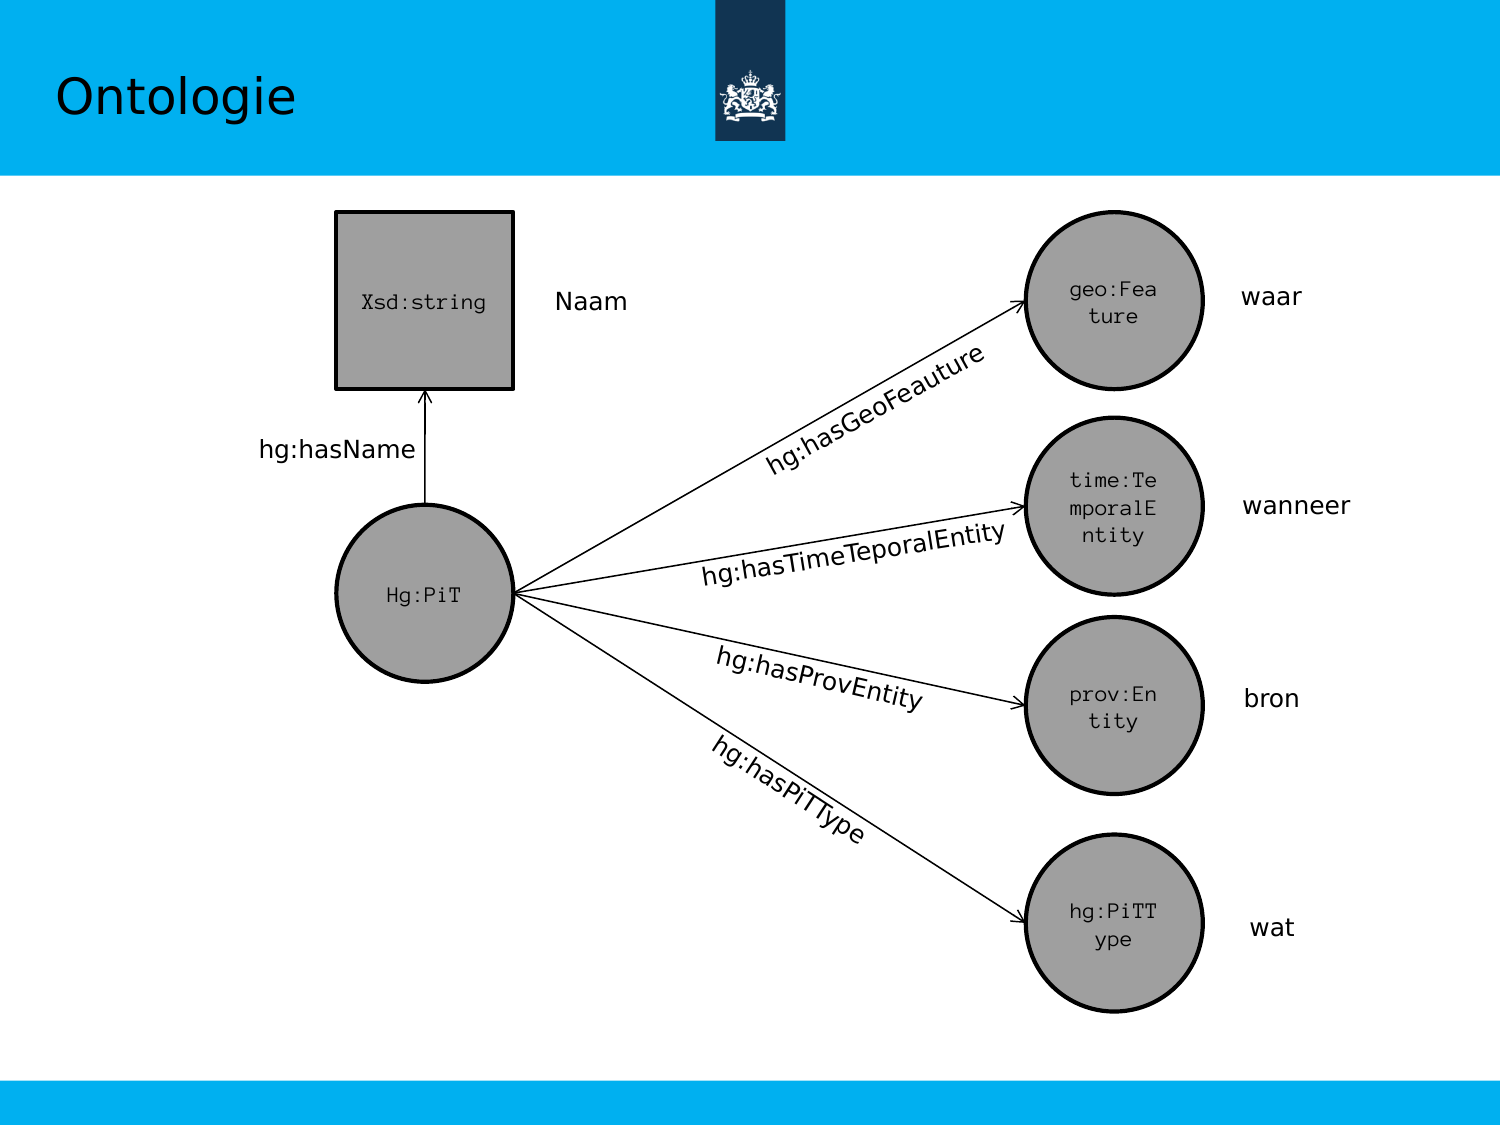

Ontologie
Xsd:string
geo:Feature
waar
Naam

hg:hasGeoFeauture

time:TemporalEntity
hg:hasName
wanneer
Hg:PiT

hg:hasTimeTeporalEntity

prov:Entity
hg:hasProvEntity
bron
hg:hasPiTType
hg:PiTType
wat